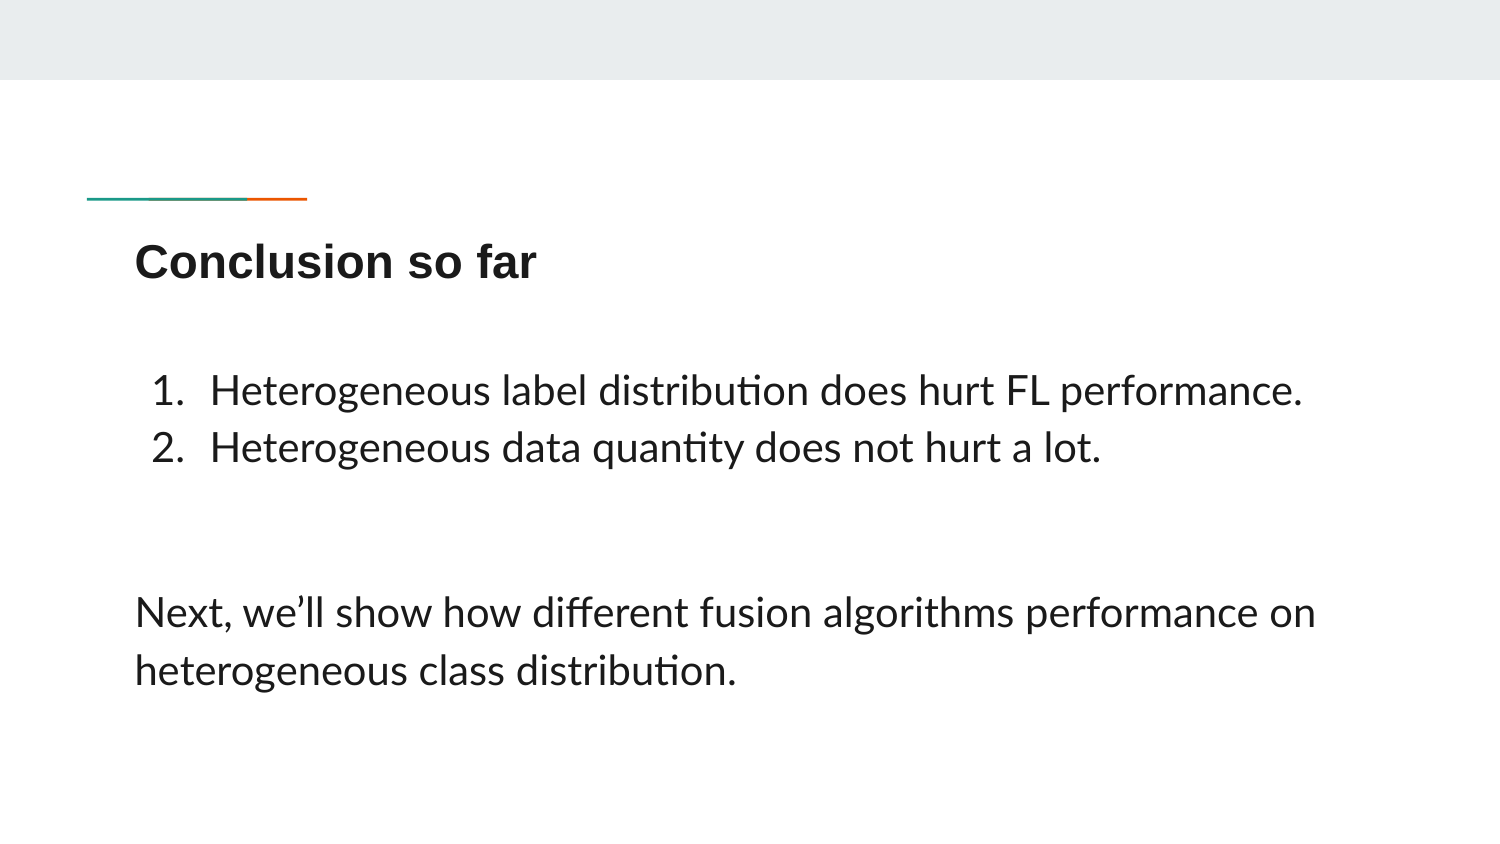

# Conclusion so far
Heterogeneous label distribution does hurt FL performance.
Heterogeneous data quantity does not hurt a lot.

Next, we’ll show how different fusion algorithms performance on heterogeneous class distribution.